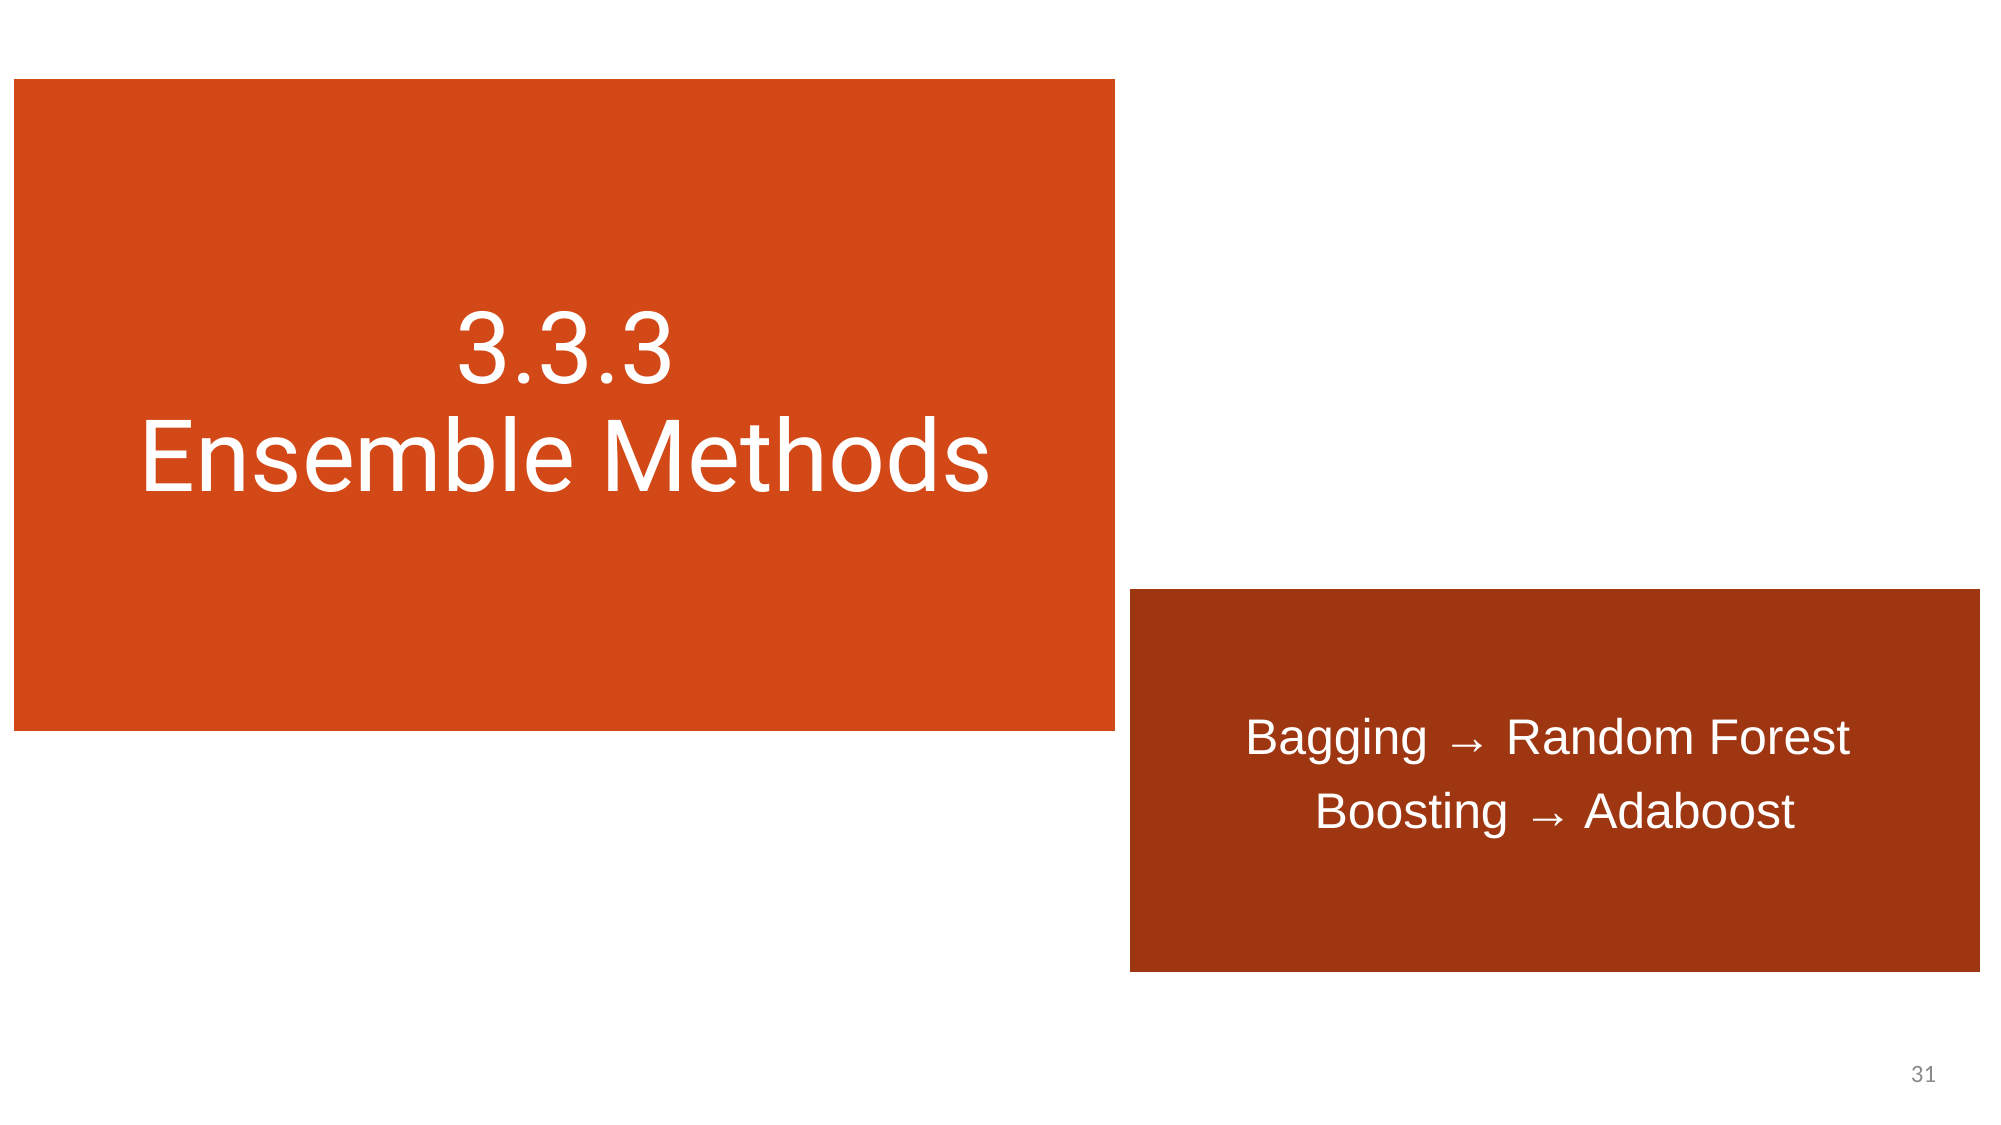

# 3.3.3 Ensemble Methods
Bagging → Random Forest
Boosting → Adaboost
31